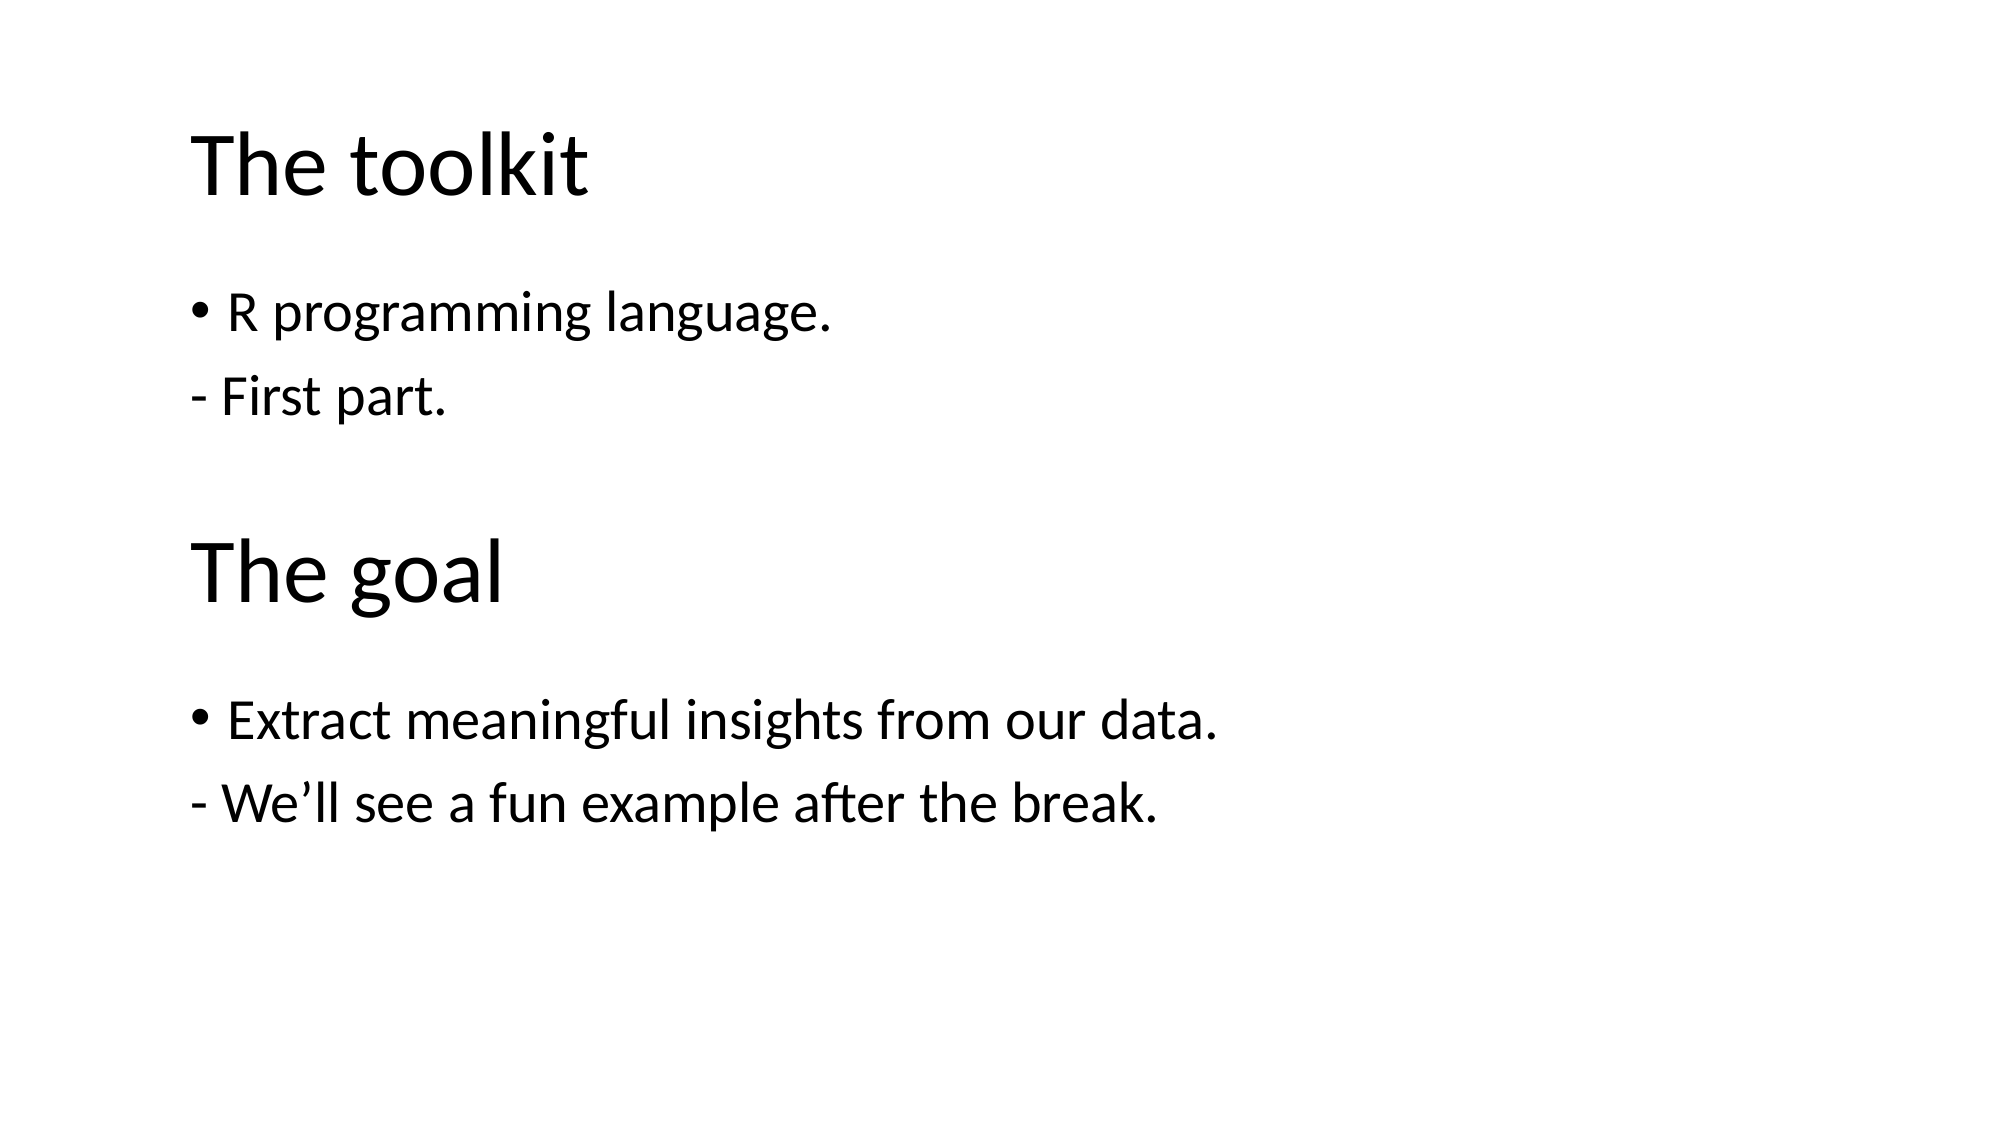

The toolkit
R programming language.
- First part.

# The goal
Extract meaningful insights from our data.
- We’ll see a fun example after the break.